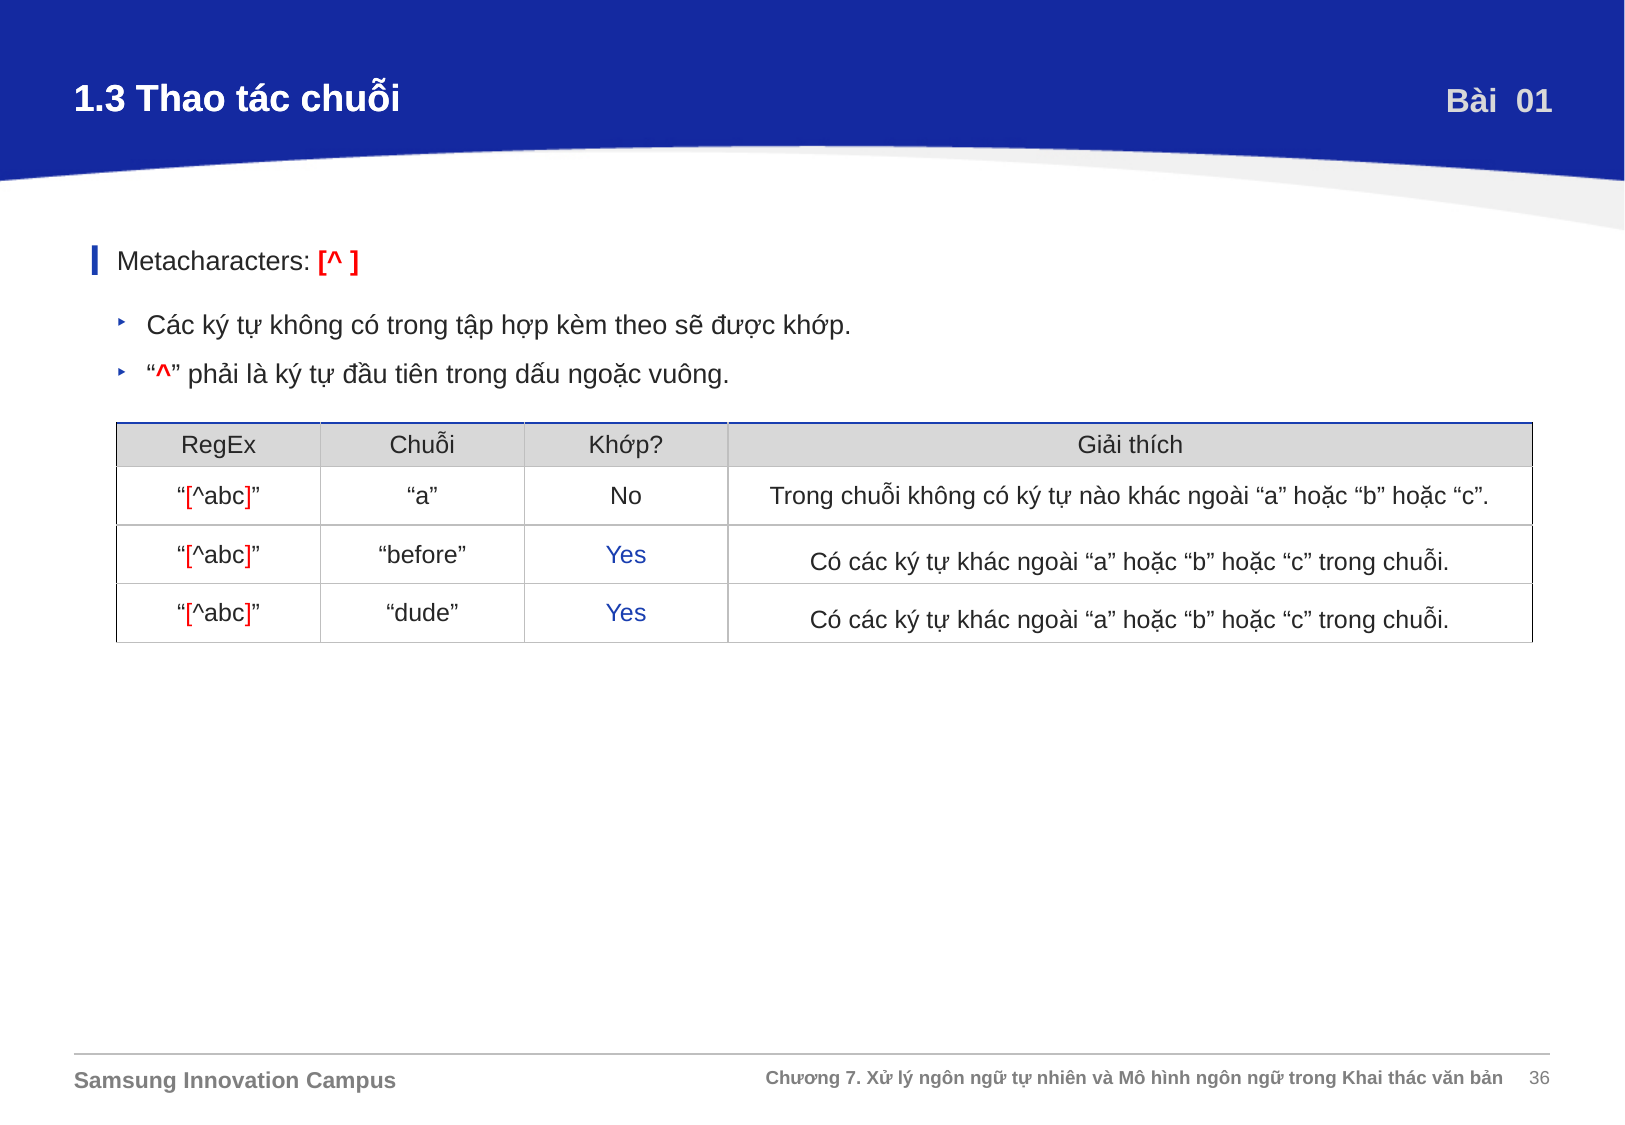

1.3 Thao tác chuỗi

1.3 Thao tác chuỗi
Bài  01
Metacharacters: [^ ]

Các ký tự không có trong tập hợp kèm theo sẽ được khớp.
“^” phải là ký tự đầu tiên trong dấu ngoặc vuông.
| RegEx | Chuỗi | Khớp? | Giải thích |
| --- | --- | --- | --- |
| “[^abc]” | “a” | No | Trong chuỗi không có ký tự nào khác ngoài “a” hoặc “b” hoặc “c”. |
| “[^abc]” | “before” | Yes | Có các ký tự khác ngoài “a” hoặc “b” hoặc “c” trong chuỗi. |
| “[^abc]” | “dude” | Yes | Có các ký tự khác ngoài “a” hoặc “b” hoặc “c” trong chuỗi. |